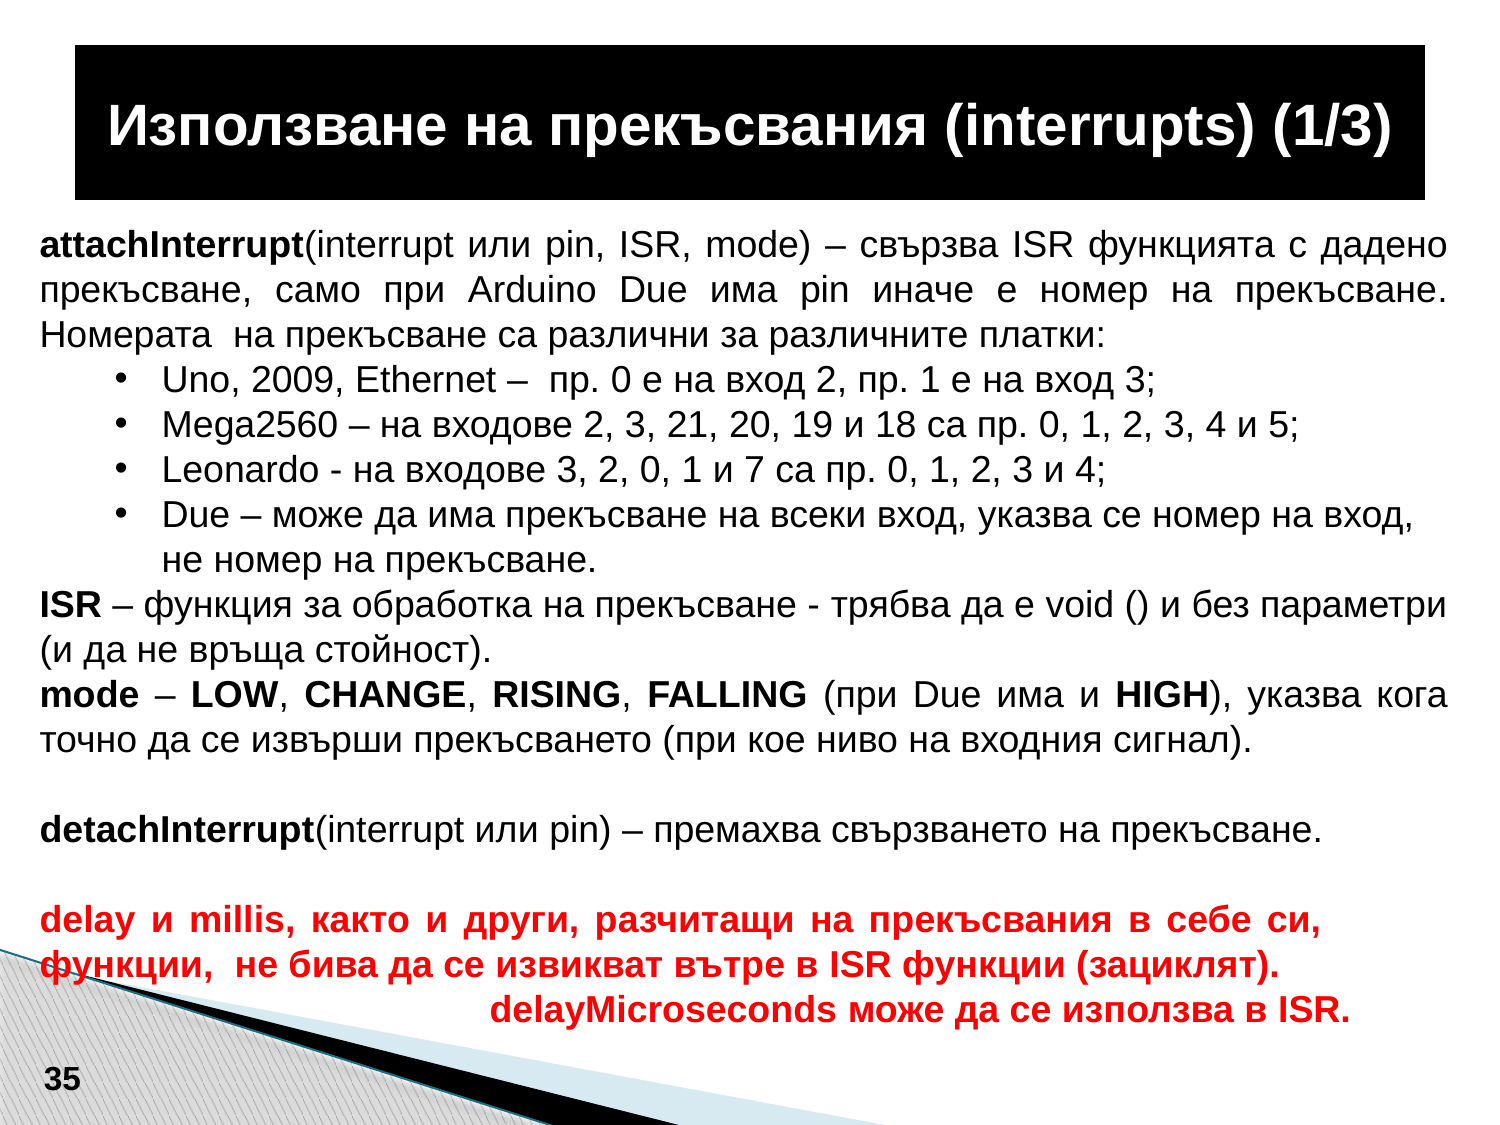

# Използване на прекъсвания (interrupts) (1/3)
attachInterrupt(interrupt или pin, ISR, mode) – свързва ISR функцията с дадено прекъсване, само при Arduino Due има pin иначе е номер на прекъсване. Номерата  на прекъсване са различни за различните платки:
Uno, 2009, Ethernet –  пр. 0 e на вход 2, пр. 1 e на вход 3;
Mega2560 – на входове 2, 3, 21, 20, 19 и 18 са пр. 0, 1, 2, 3, 4 и 5;
Leonardo - на входове 3, 2, 0, 1 и 7 са пр. 0, 1, 2, 3 и 4;
Due – може да има прекъсване на всеки вход, указва се номер на вход, не номер на прекъсване.
ISR – функция за обработка на прекъсване - трябва да е void () и без параметри (и да не връща стойност).
mode – LOW, CHANGE, RISING, FALLING (при Due има и HIGH), указва кога точно да се извърши прекъсването (при кое ниво на входния сигнал).

detachInterrupt(interrupt или pin) – премахва свързването на прекъсване.

delay и millis, както и други, разчитащи на прекъсвания в себе си, 	функции,  не бива да се извикват вътре в ISR функции (зациклят).
			delayMicroseconds може да се използва в ISR.
35